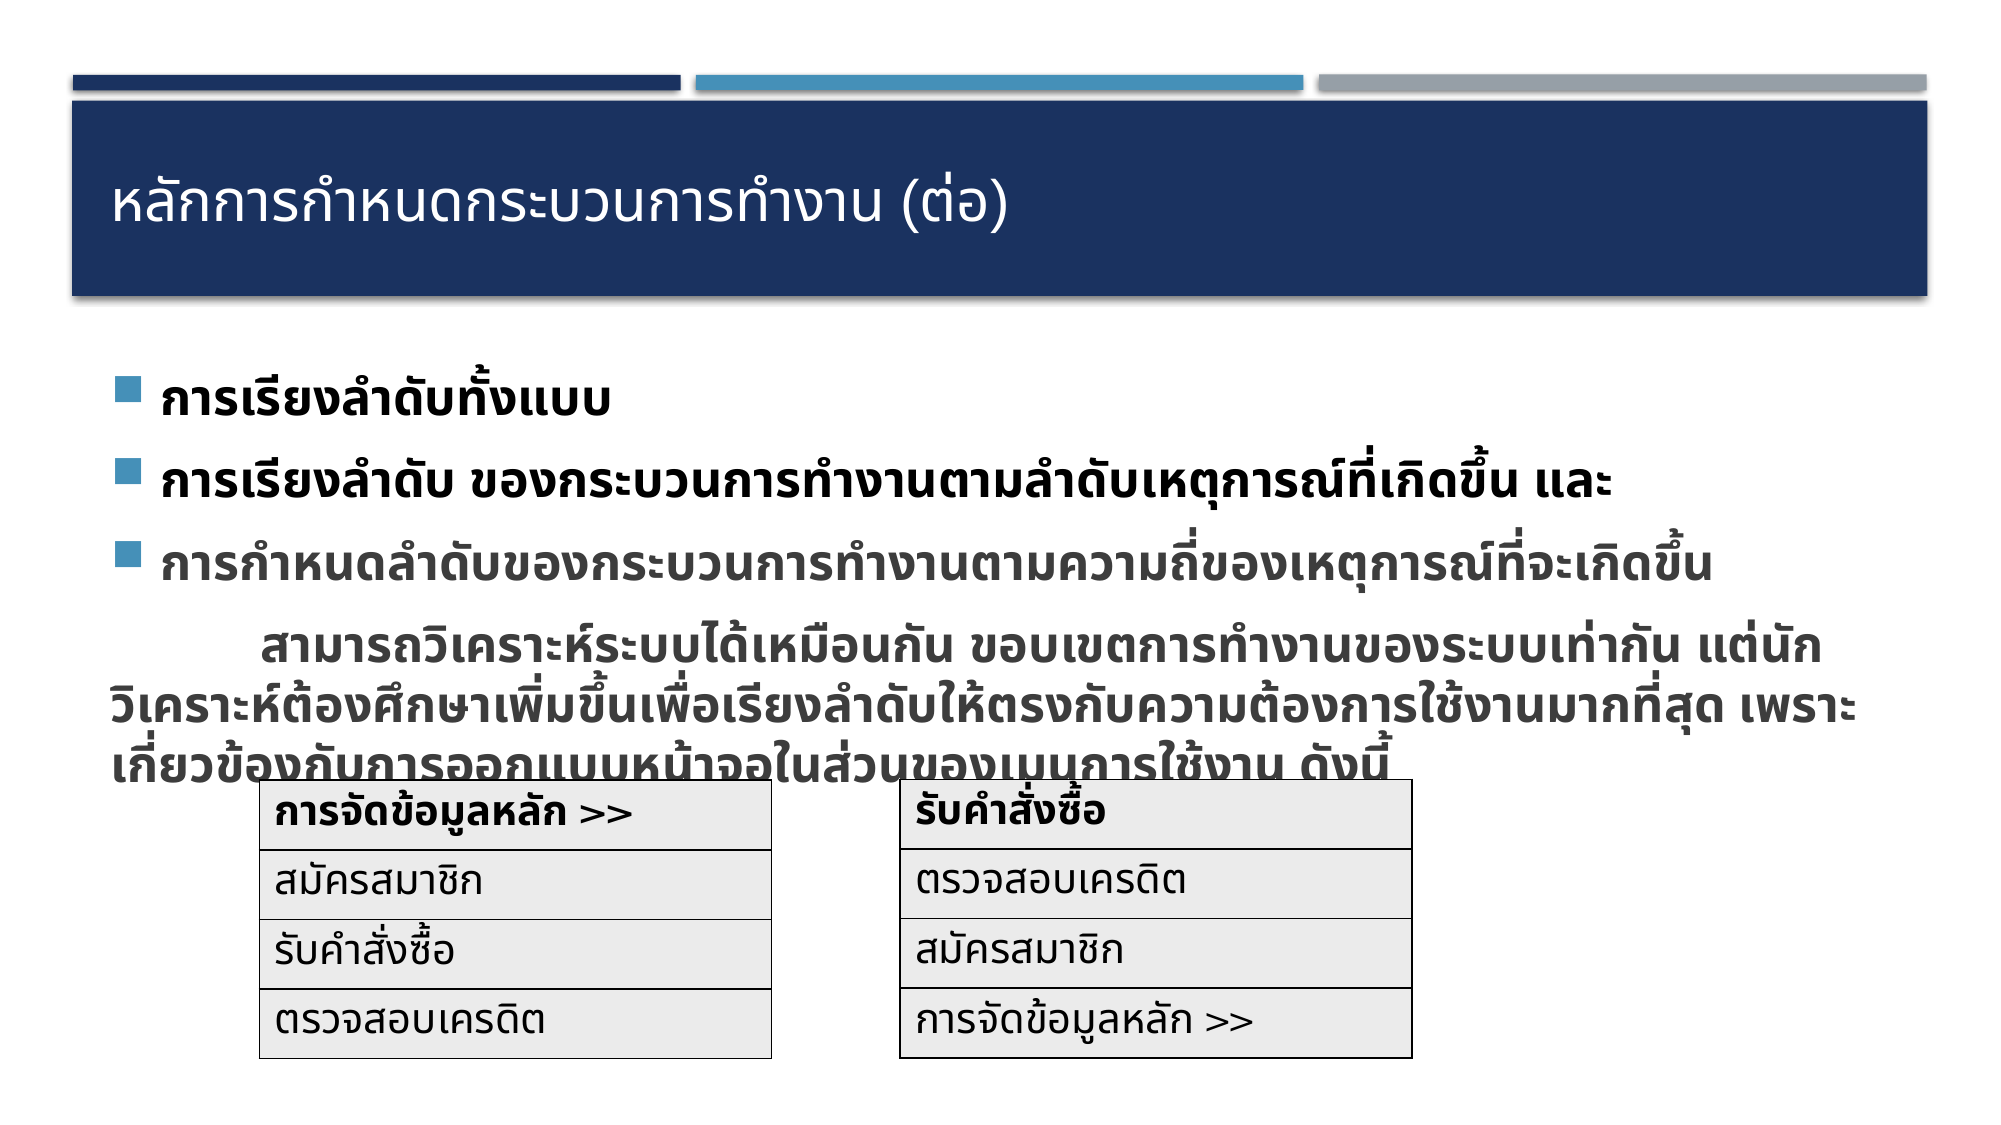

# หลักการกำหนดกระบวนการทำงาน (ต่อ)
การเรียงลำดับทั้งแบบ
การเรียงลำดับ ของกระบวนการทำงานตามลำดับเหตุการณ์ที่เกิดขึ้น และ
การกำหนดลำดับของกระบวนการทำงานตามความถี่ของเหตุการณ์ที่จะเกิดขึ้น
	สามารถวิเคราะห์ระบบได้เหมือนกัน ขอบเขตการทำงานของระบบเท่ากัน แต่นักวิเคราะห์ต้องศึกษาเพิ่มขึ้นเพื่อเรียงลำดับให้ตรงกับความต้องการใช้งานมากที่สุด เพราะเกี่ยวข้องกับการออกแบบหน้าจอในส่วนของเมนูการใช้งาน ดังนี้
| รับคำสั่งซื้อ |
| --- |
| ตรวจสอบเครดิต |
| สมัครสมาชิก |
| การจัดข้อมูลหลัก >> |
| การจัดข้อมูลหลัก >> |
| --- |
| สมัครสมาชิก |
| รับคำสั่งซื้อ |
| ตรวจสอบเครดิต |